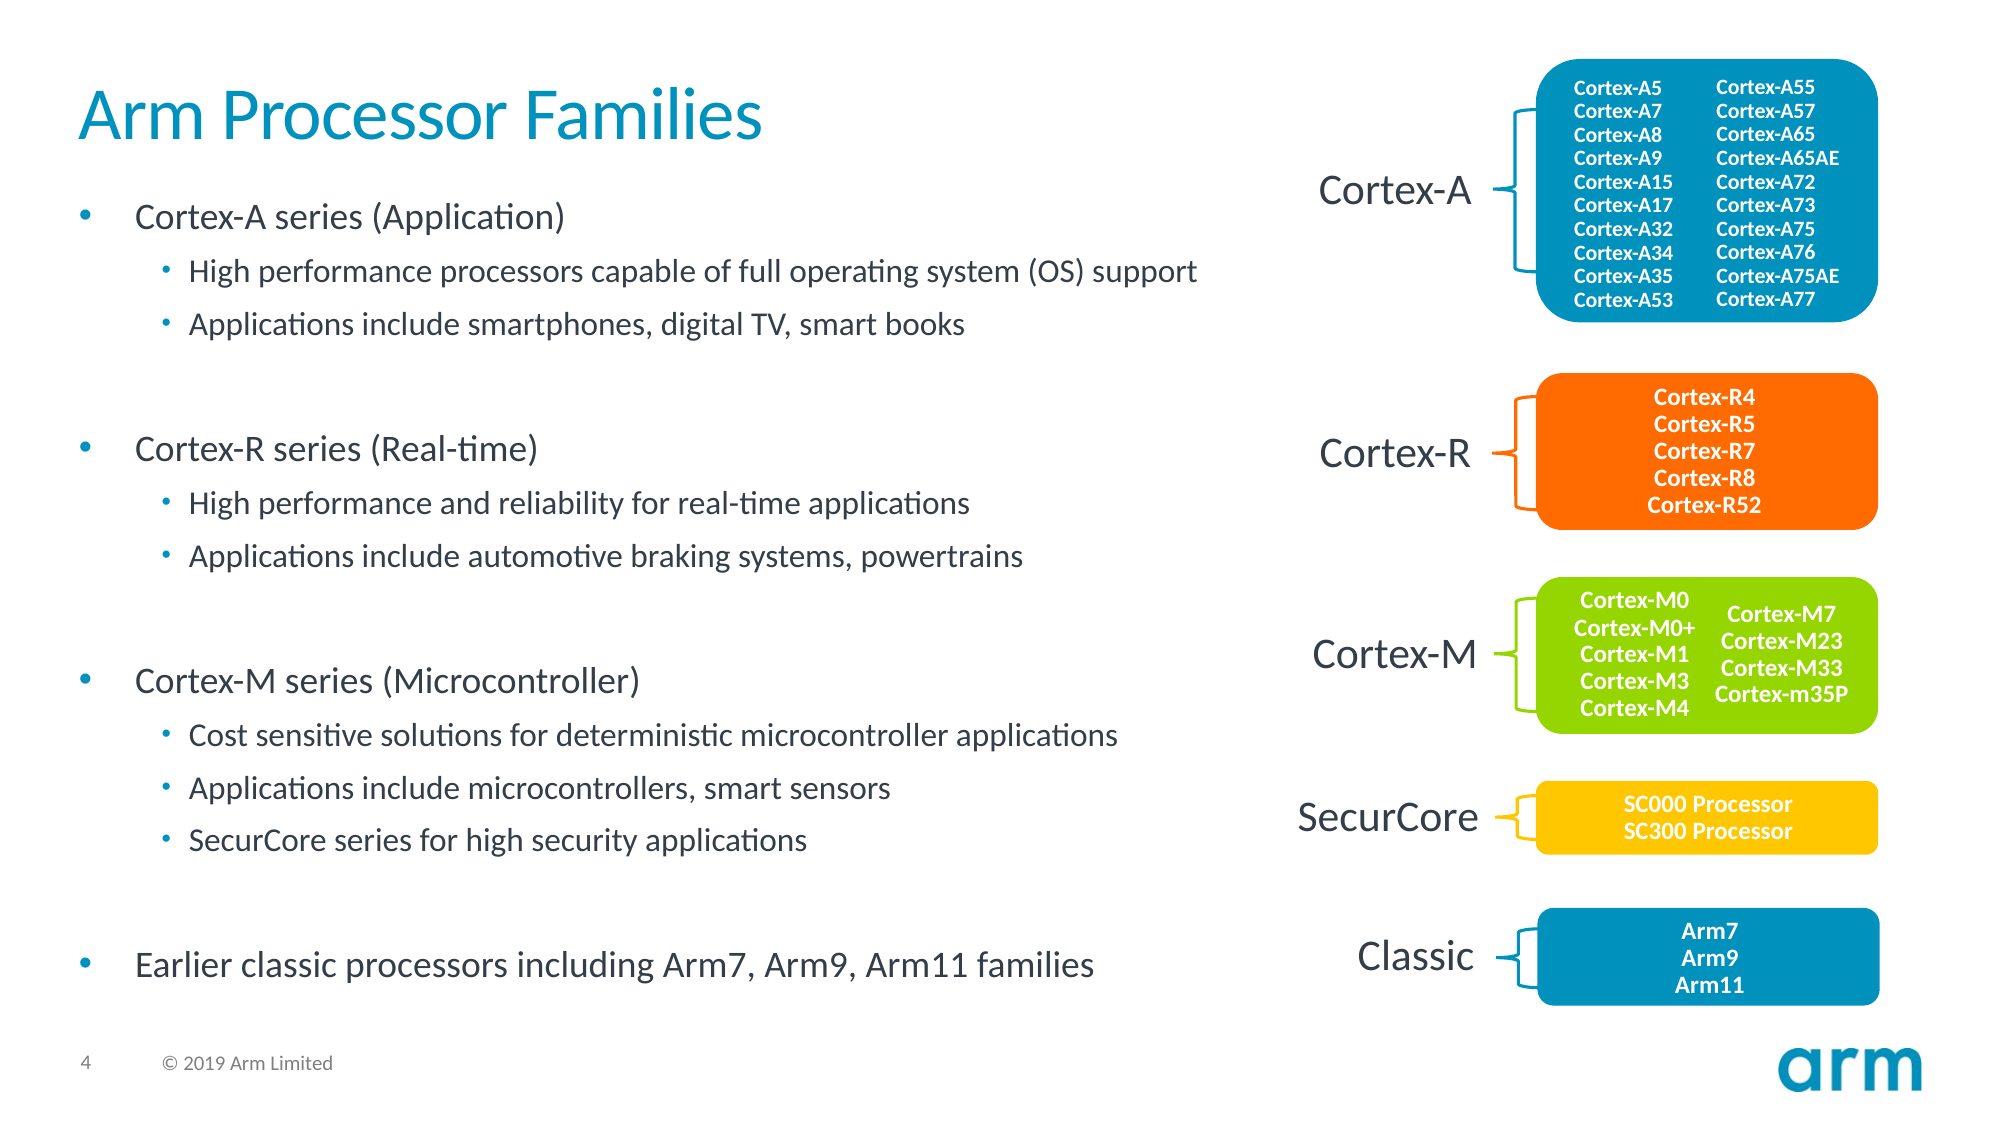

Cortex-A55
Cortex-A57
Cortex-A65
Cortex-A65AE
Cortex-A72
Cortex-A73
Cortex-A75
Cortex-A76
Cortex-A75AE
Cortex-A77
Cortex-A5
Cortex-A7
Cortex-A8
Cortex-A9
Cortex-A15
Cortex-A17
Cortex-A32
Cortex-A34
Cortex-A35
Cortex-A53
# Arm Processor Families

Cortex-A
Cortex-A series (Application)
High performance processors capable of full operating system (OS) support
Applications include smartphones, digital TV, smart books

Cortex-R series (Real-time)
High performance and reliability for real-time applications
Applications include automotive braking systems, powertrains

Cortex-M series (Microcontroller)
Cost sensitive solutions for deterministic microcontroller applications
Applications include microcontrollers, smart sensors
SecurCore series for high security applications

Earlier classic processors including Arm7, Arm9, Arm11 families

Cortex-R4
Cortex-R5
Cortex-R7
Cortex-R8
Cortex-R52
Cortex-R

Cortex-M0
Cortex-M0+
Cortex-M1
Cortex-M3
Cortex-M4
Cortex-M7
Cortex-M23
Cortex-M33
Cortex-m35P

Cortex-M

SC000 Processor
SC300 Processor
SecurCore

Arm7
Arm9
Arm11

Classic